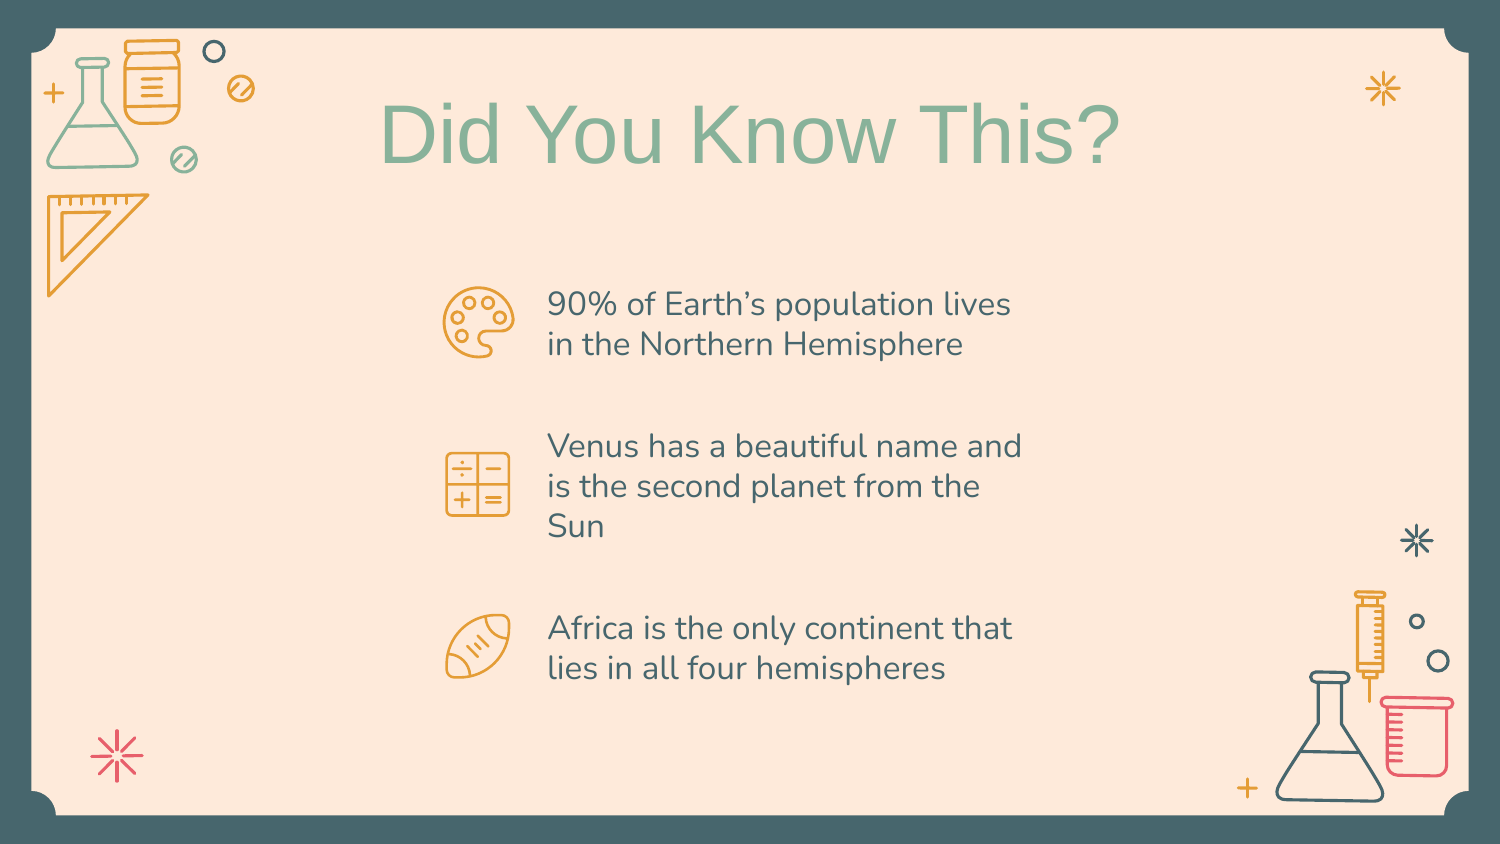

# Did You Know This?
90% of Earth’s population lives in the Northern Hemisphere

Venus has a beautiful name and is the second planet from the Sun

Africa is the only continent that lies in all four hemispheres